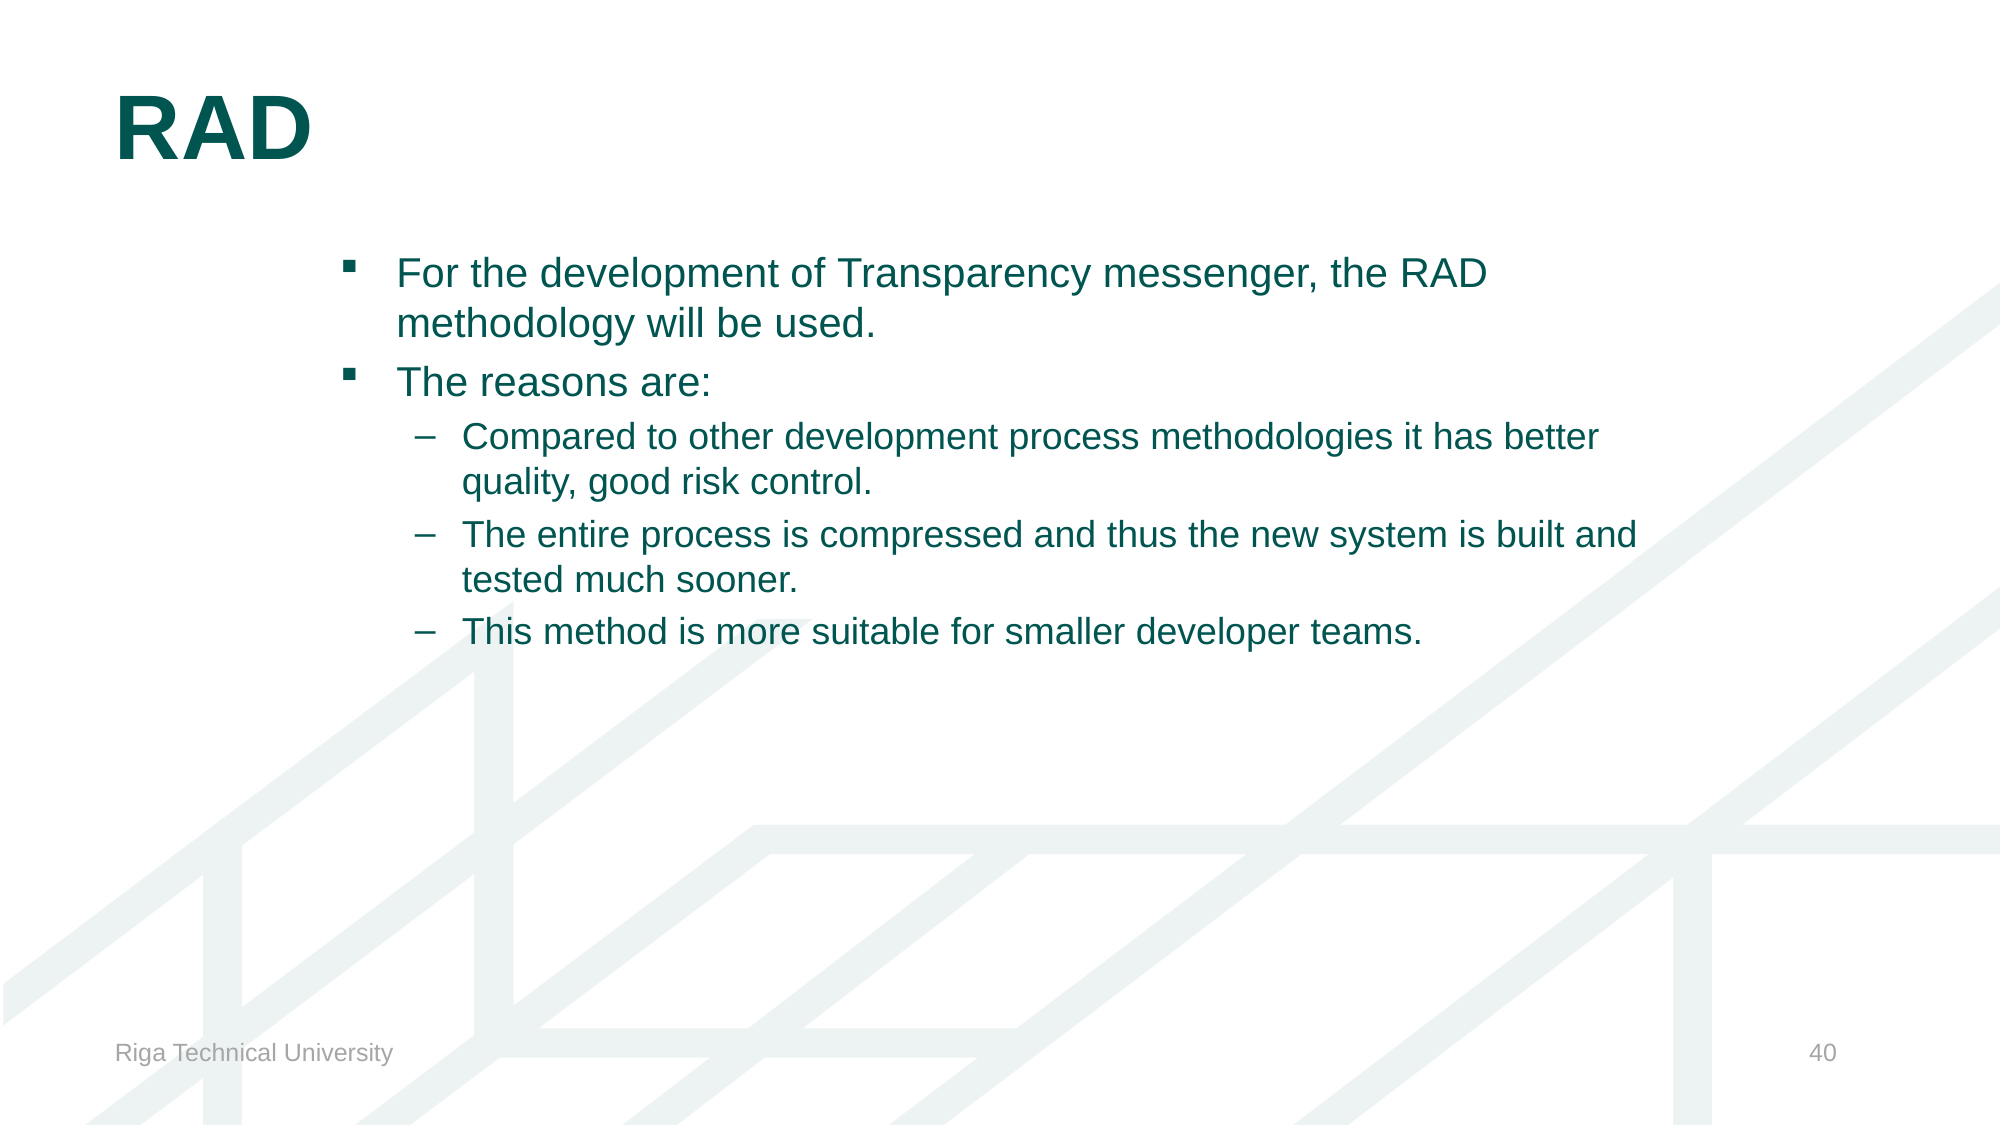

# RAD
For the development of Transparency messenger, the RAD methodology will be used.
The reasons are:
Compared to other development process methodologies it has better quality, good risk control.
The entire process is compressed and thus the new system is built and tested much sooner.
This method is more suitable for smaller developer teams.
Riga Technical University